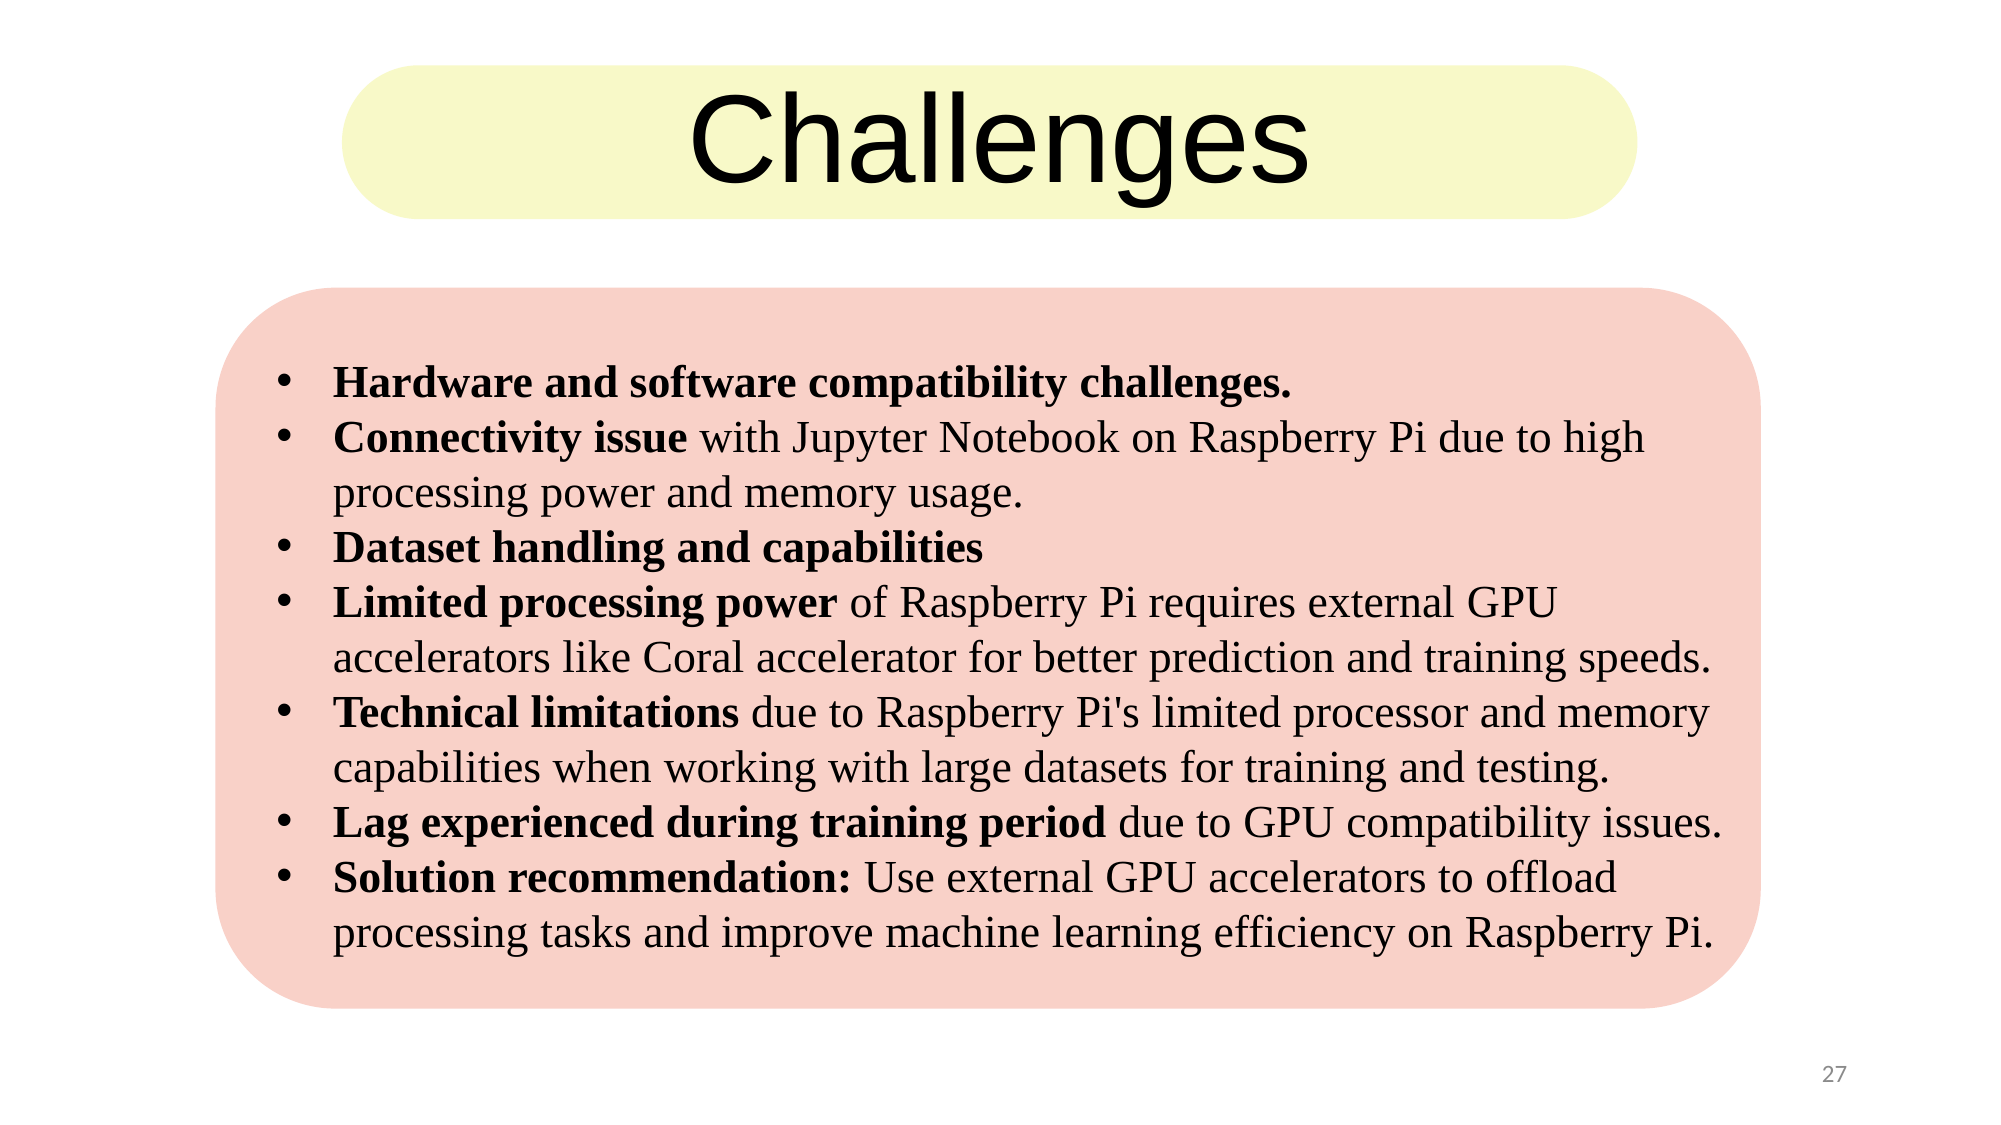

Challenges

Hardware and software compatibility challenges.
Connectivity issue with Jupyter Notebook on Raspberry Pi due to high processing power and memory usage.
Dataset handling and capabilities
Limited processing power of Raspberry Pi requires external GPU accelerators like Coral accelerator for better prediction and training speeds.
Technical limitations due to Raspberry Pi's limited processor and memory capabilities when working with large datasets for training and testing.
Lag experienced during training period due to GPU compatibility issues.
Solution recommendation: Use external GPU accelerators to offload processing tasks and improve machine learning efficiency on Raspberry Pi.

27